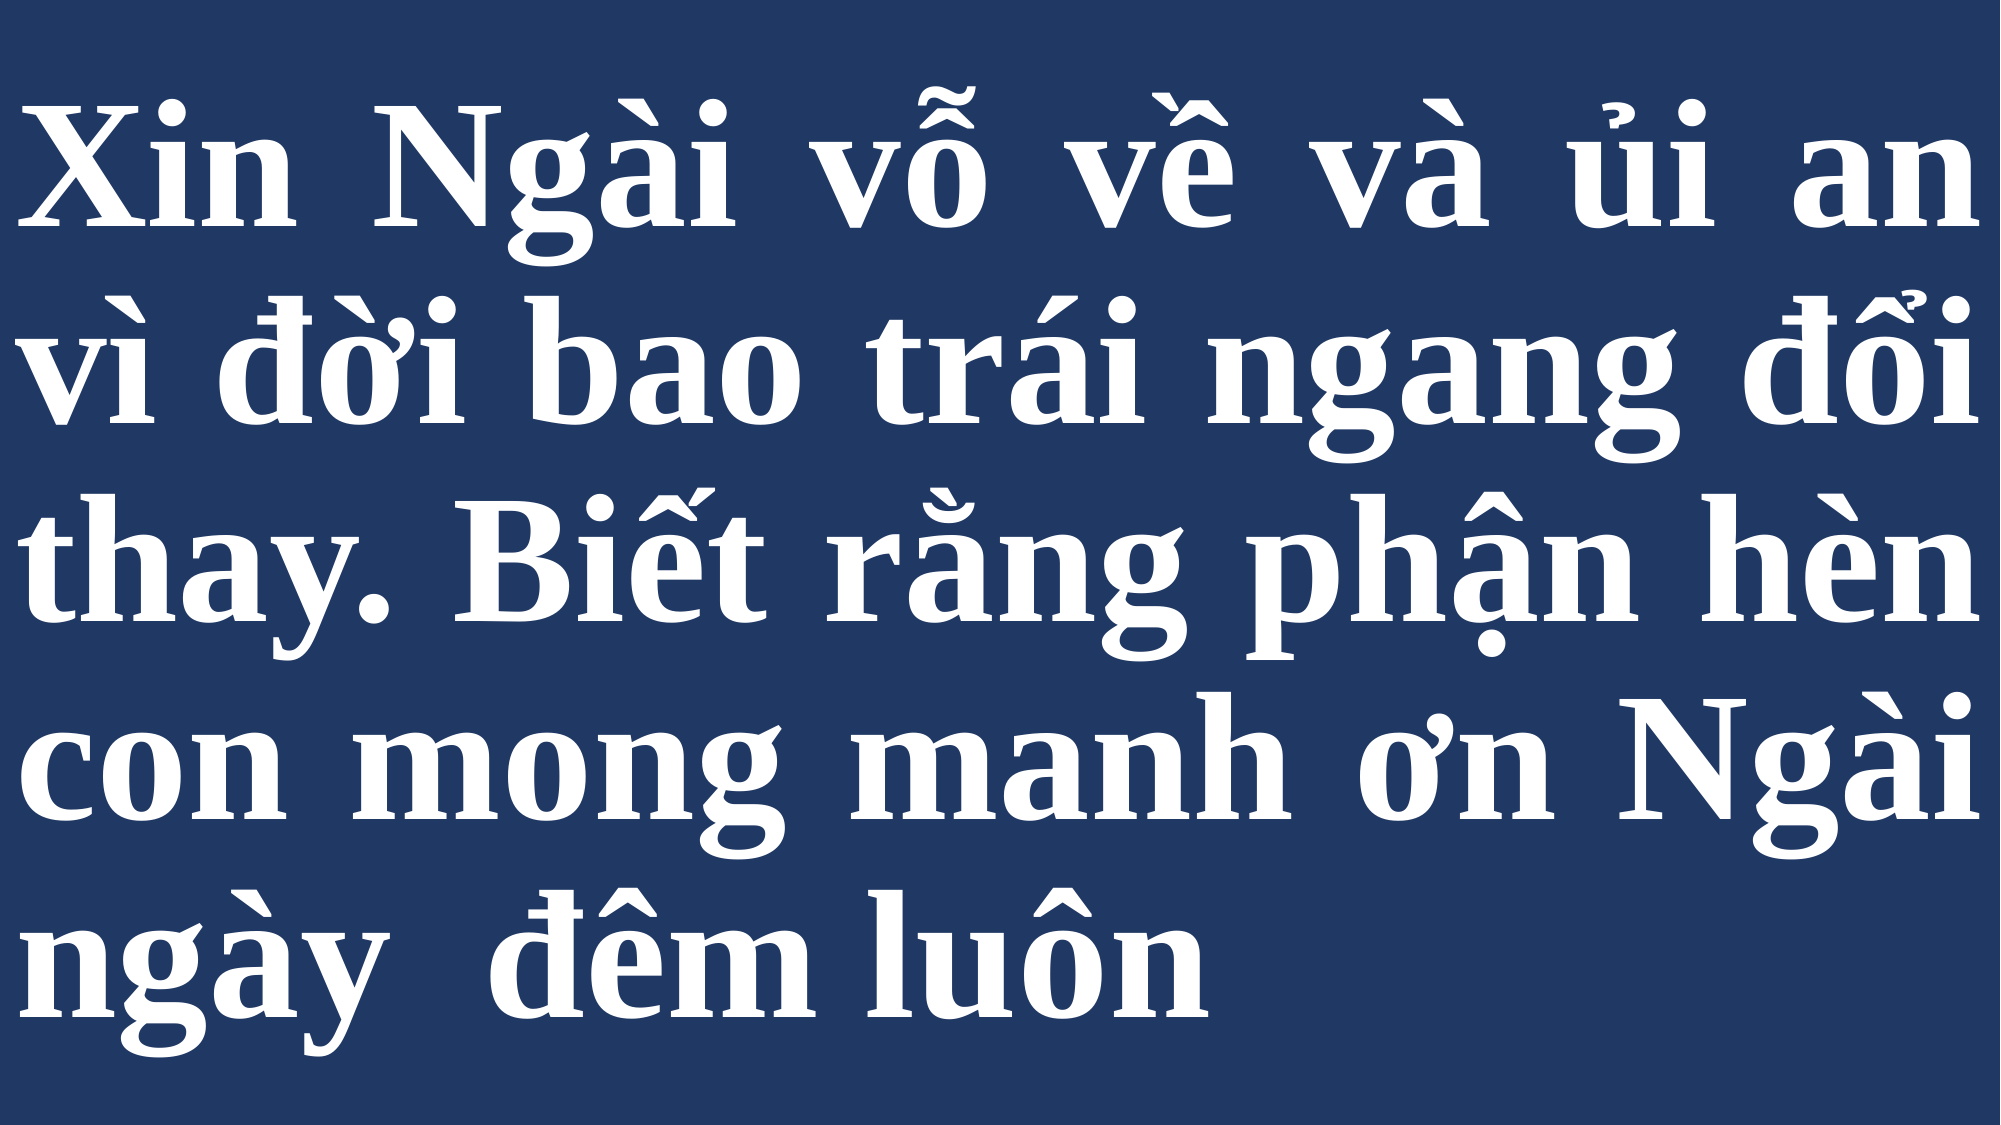

# Xin Ngài vỗ về và ủi an vì đời bao trái ngang đổi thay. Biết rằng phận hèn con mong manh ơn Ngài ngày  đêm luôn